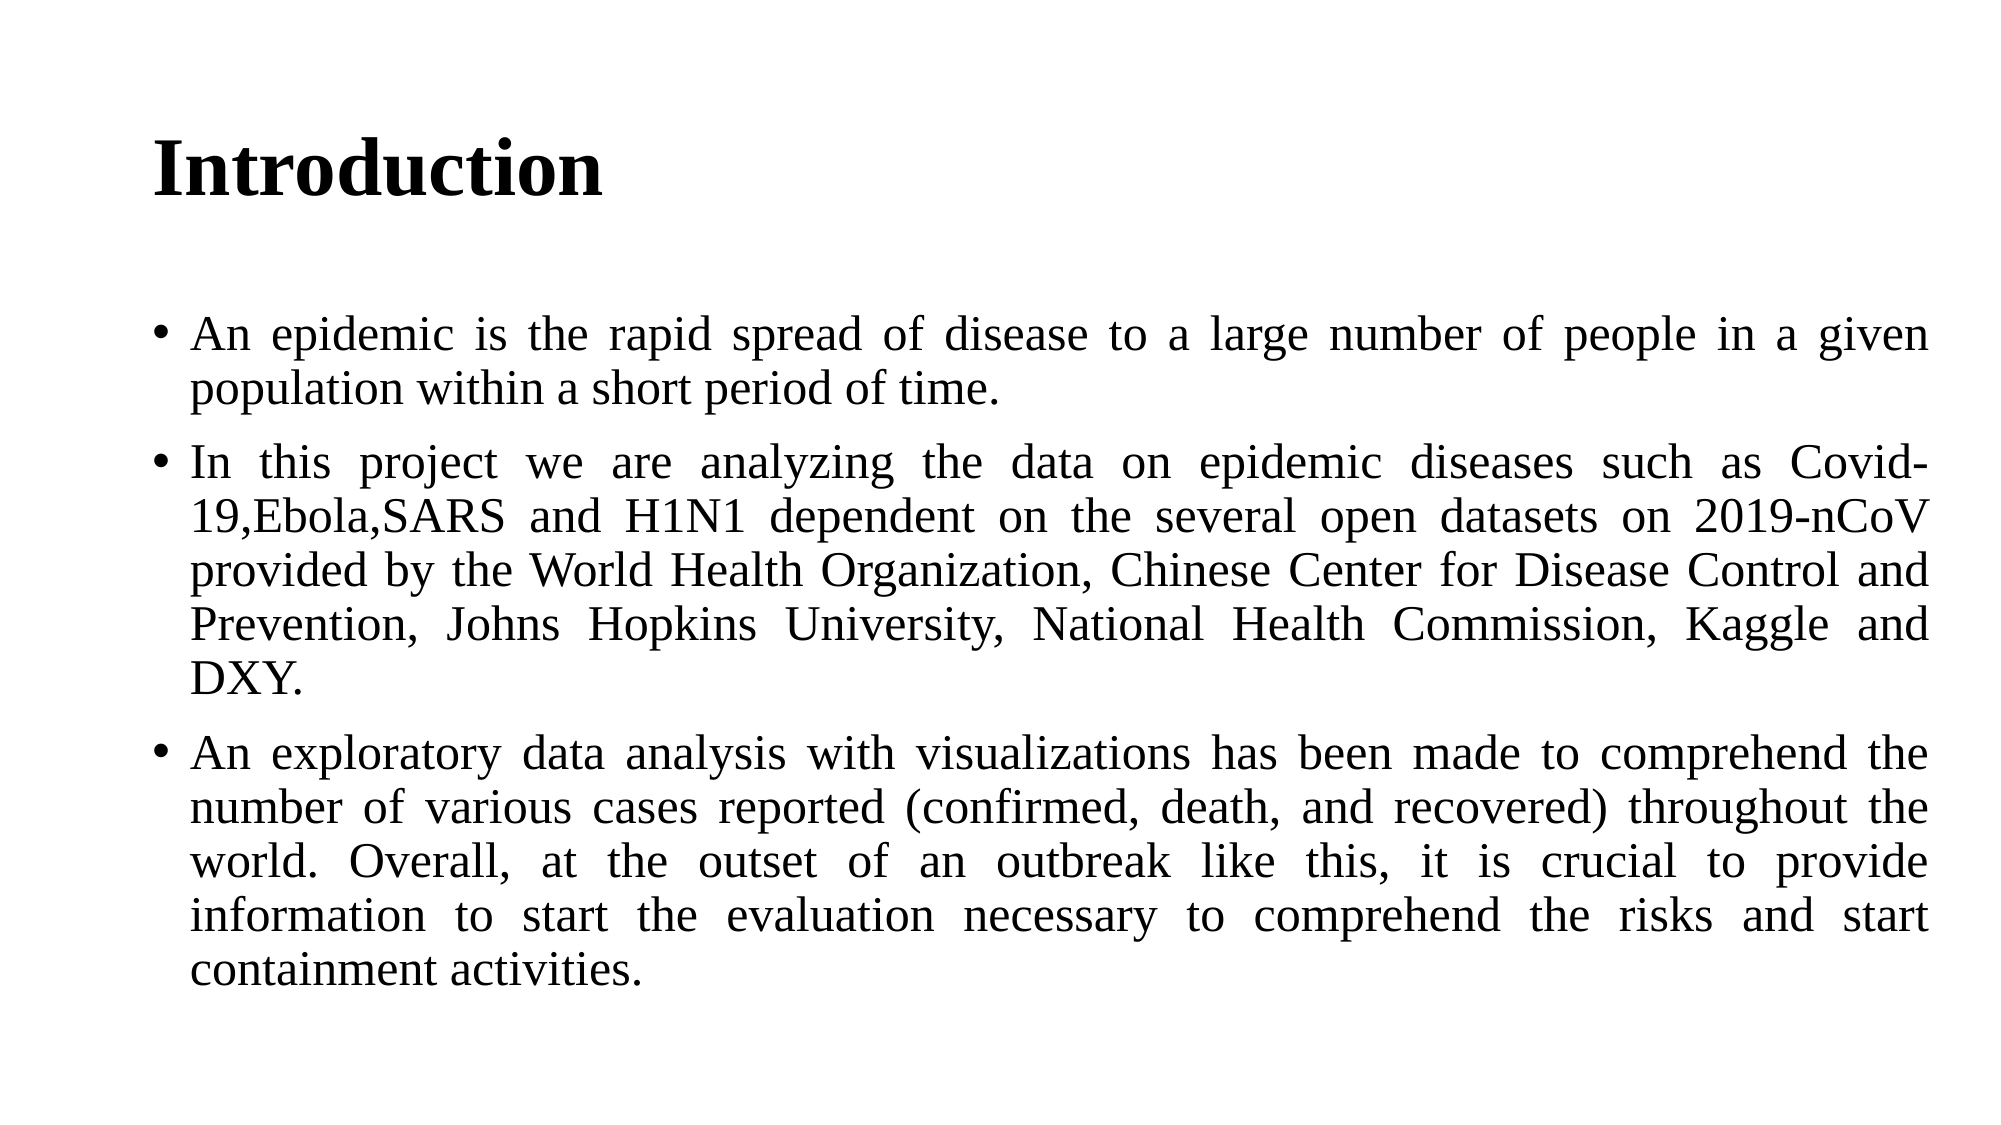

# Introduction
An epidemic is the rapid spread of disease to a large number of people in a given population within a short period of time.
In this project we are analyzing the data on epidemic diseases such as Covid-19,Ebola,SARS and H1N1 dependent on the several open datasets on 2019‐nCoV provided by the World Health Organization, Chinese Center for Disease Control and Prevention, Johns Hopkins University, National Health Commission, Kaggle and DXY.
An exploratory data analysis with visualizations has been made to comprehend the number of various cases reported (confirmed, death, and recovered) throughout the world. Overall, at the outset of an outbreak like this, it is crucial to provide information to start the evaluation necessary to comprehend the risks and start containment activities.